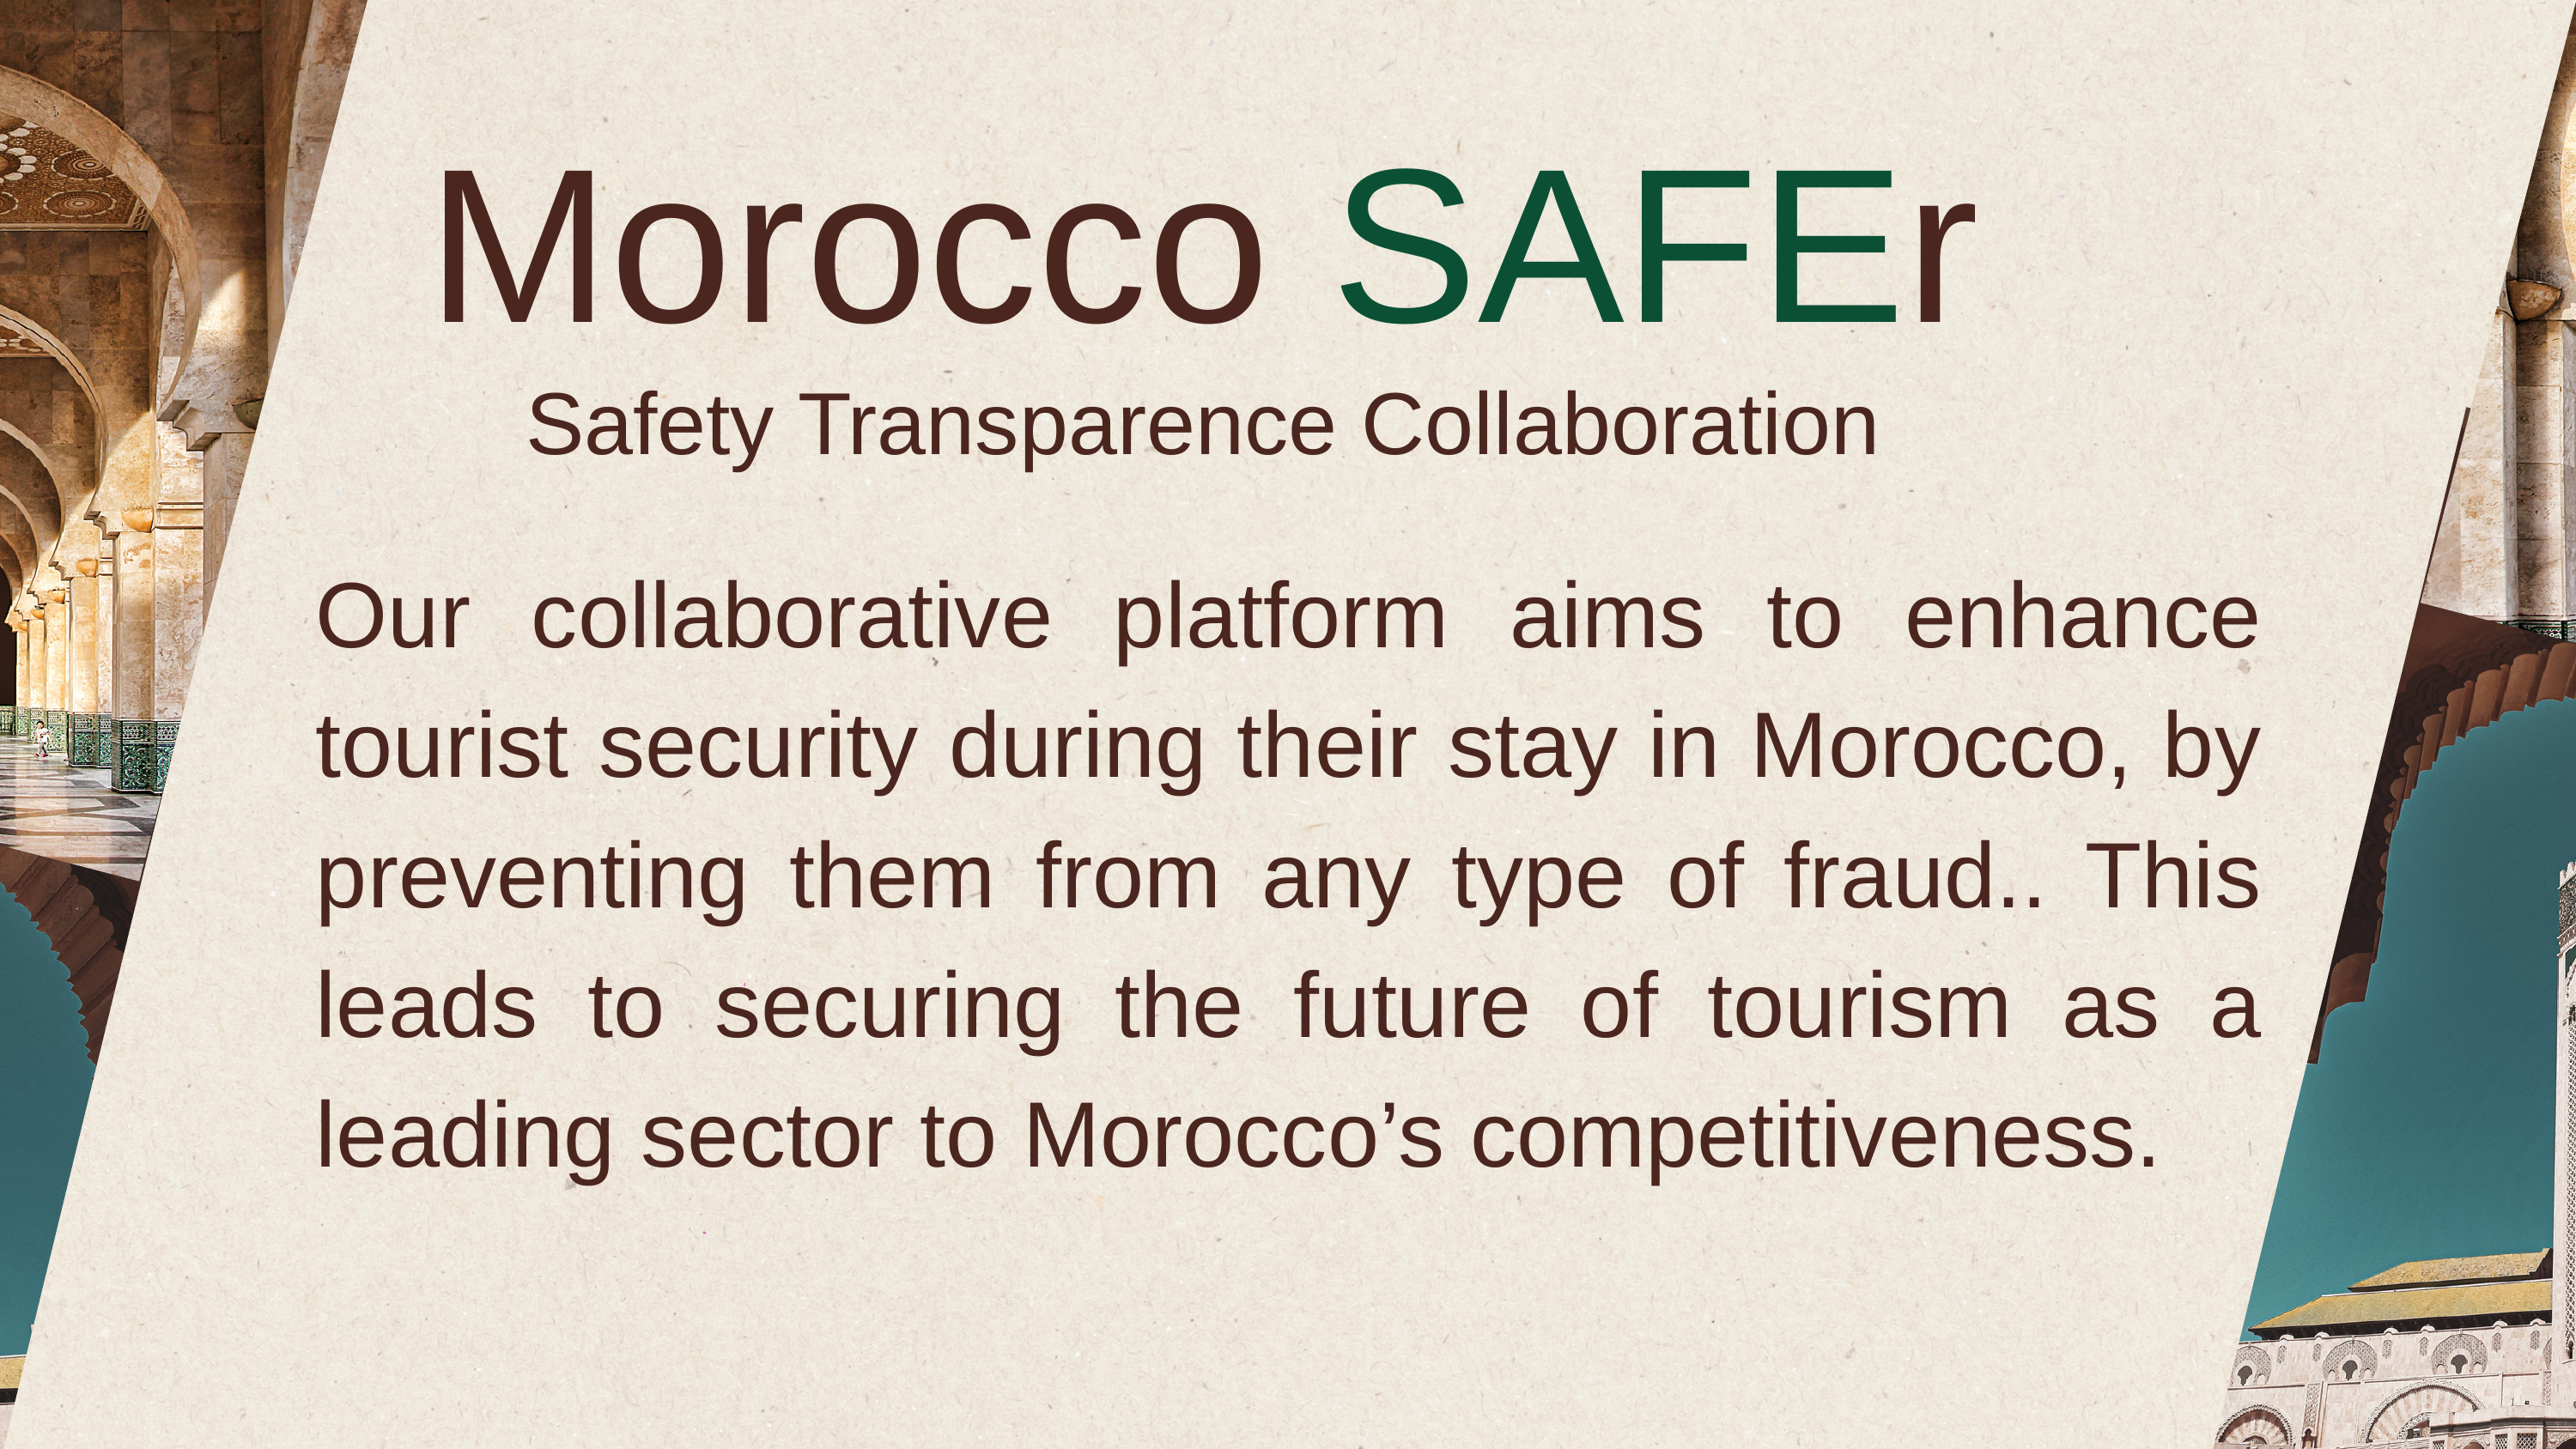

Morocco SAFEr
Safety Transparence Collaboration

Our collaborative platform aims to enhance tourist security during their stay in Morocco, by preventing them from any type of fraud.. This leads to securing the future of tourism as a leading sector to Morocco’s competitiveness.